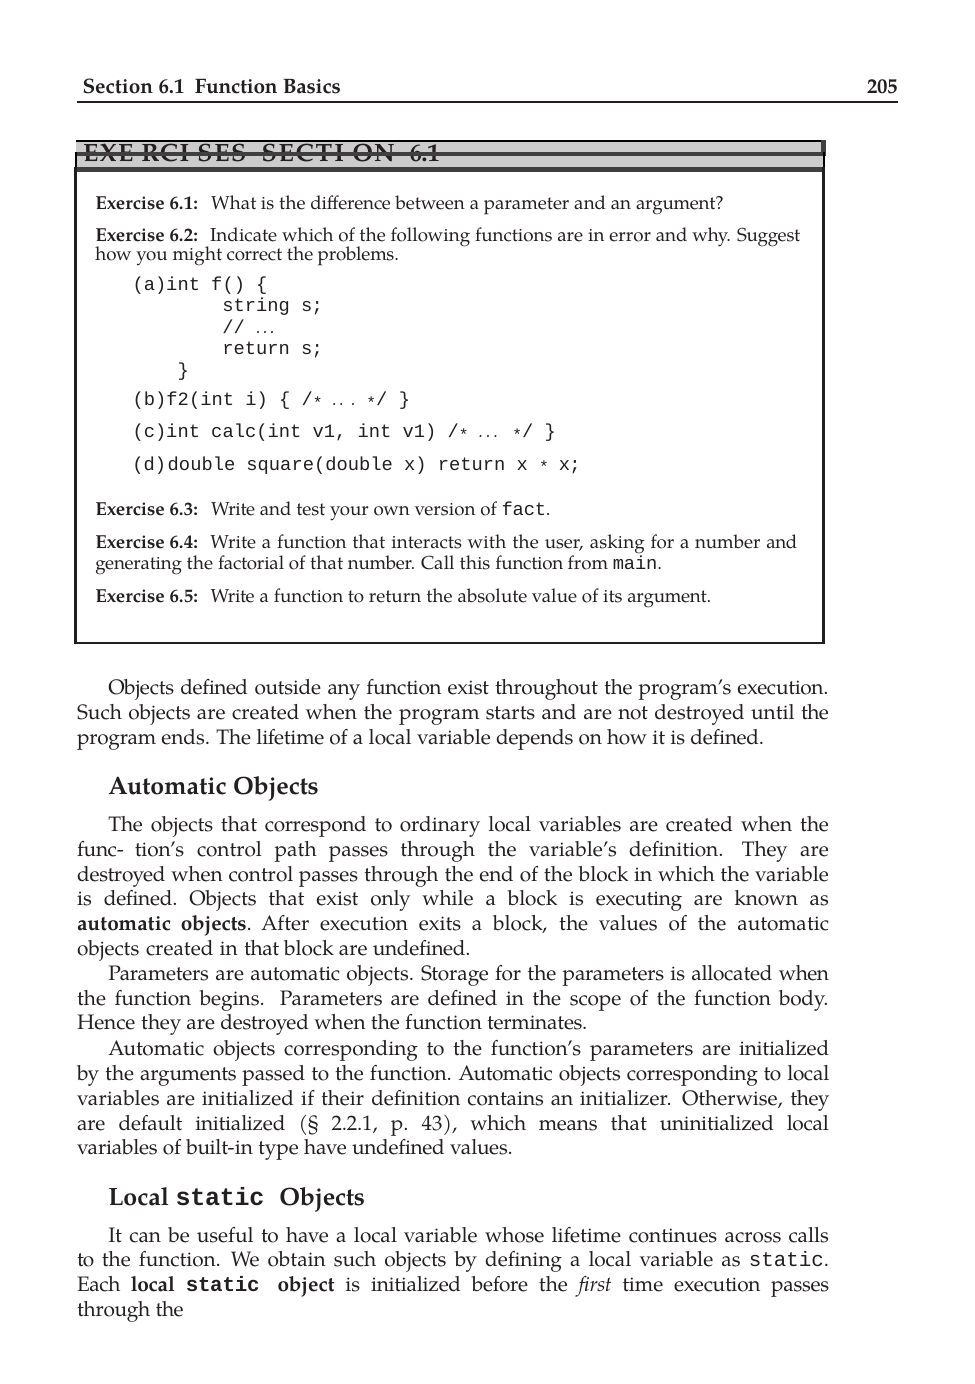

Section 6.1 Function Basics
205

|  |
| --- |
| Exe rci ses Secti on 6.1 |
| Exercise 6.1: What is the difference between a parameter and an argument? Exercise 6.2: Indicate which of the following functions are in error and why. Suggest how you might correct the problems. int f() { string s; // ... return s; } f2(int i) { /\* .. . \*/ } int calc(int v1, int v1) /\* ... \*/ } double square(double x) return x \* x; Exercise 6.3: Write and test your own version of fact. Exercise 6.4: Write a function that interacts with the user, asking for a number and generating the factorial of that number. Call this function from main. Exercise 6.5: Write a function to return the absolute value of its argument. |
Objects defined outside any function exist throughout the program’s execution. Such objects are created when the program starts and are not destroyed until the program ends. The lifetime of a local variable depends on how it is defined.

Automatic Objects
The objects that correspond to ordinary local variables are created when the func- tion’s control path passes through the variable’s definition. They are destroyed when control passes through the end of the block in which the variable is defined. Objects that exist only while a block is executing are known as automatic objects. After execution exits a block, the values of the automatic objects created in that block are undefined.
Parameters are automatic objects. Storage for the parameters is allocated when the function begins. Parameters are defined in the scope of the function body. Hence they are destroyed when the function terminates.
Automatic objects corresponding to the function’s parameters are initialized by the arguments passed to the function. Automatic objects corresponding to local variables are initialized if their definition contains an initializer. Otherwise, they are default initialized (§ 2.2.1, p. 43), which means that uninitialized local variables of built-in type have undefined values.

Local static Objects
It can be useful to have a local variable whose lifetime continues across calls to the function. We obtain such objects by defining a local variable as static. Each local static object is initialized before the first time execution passes through the